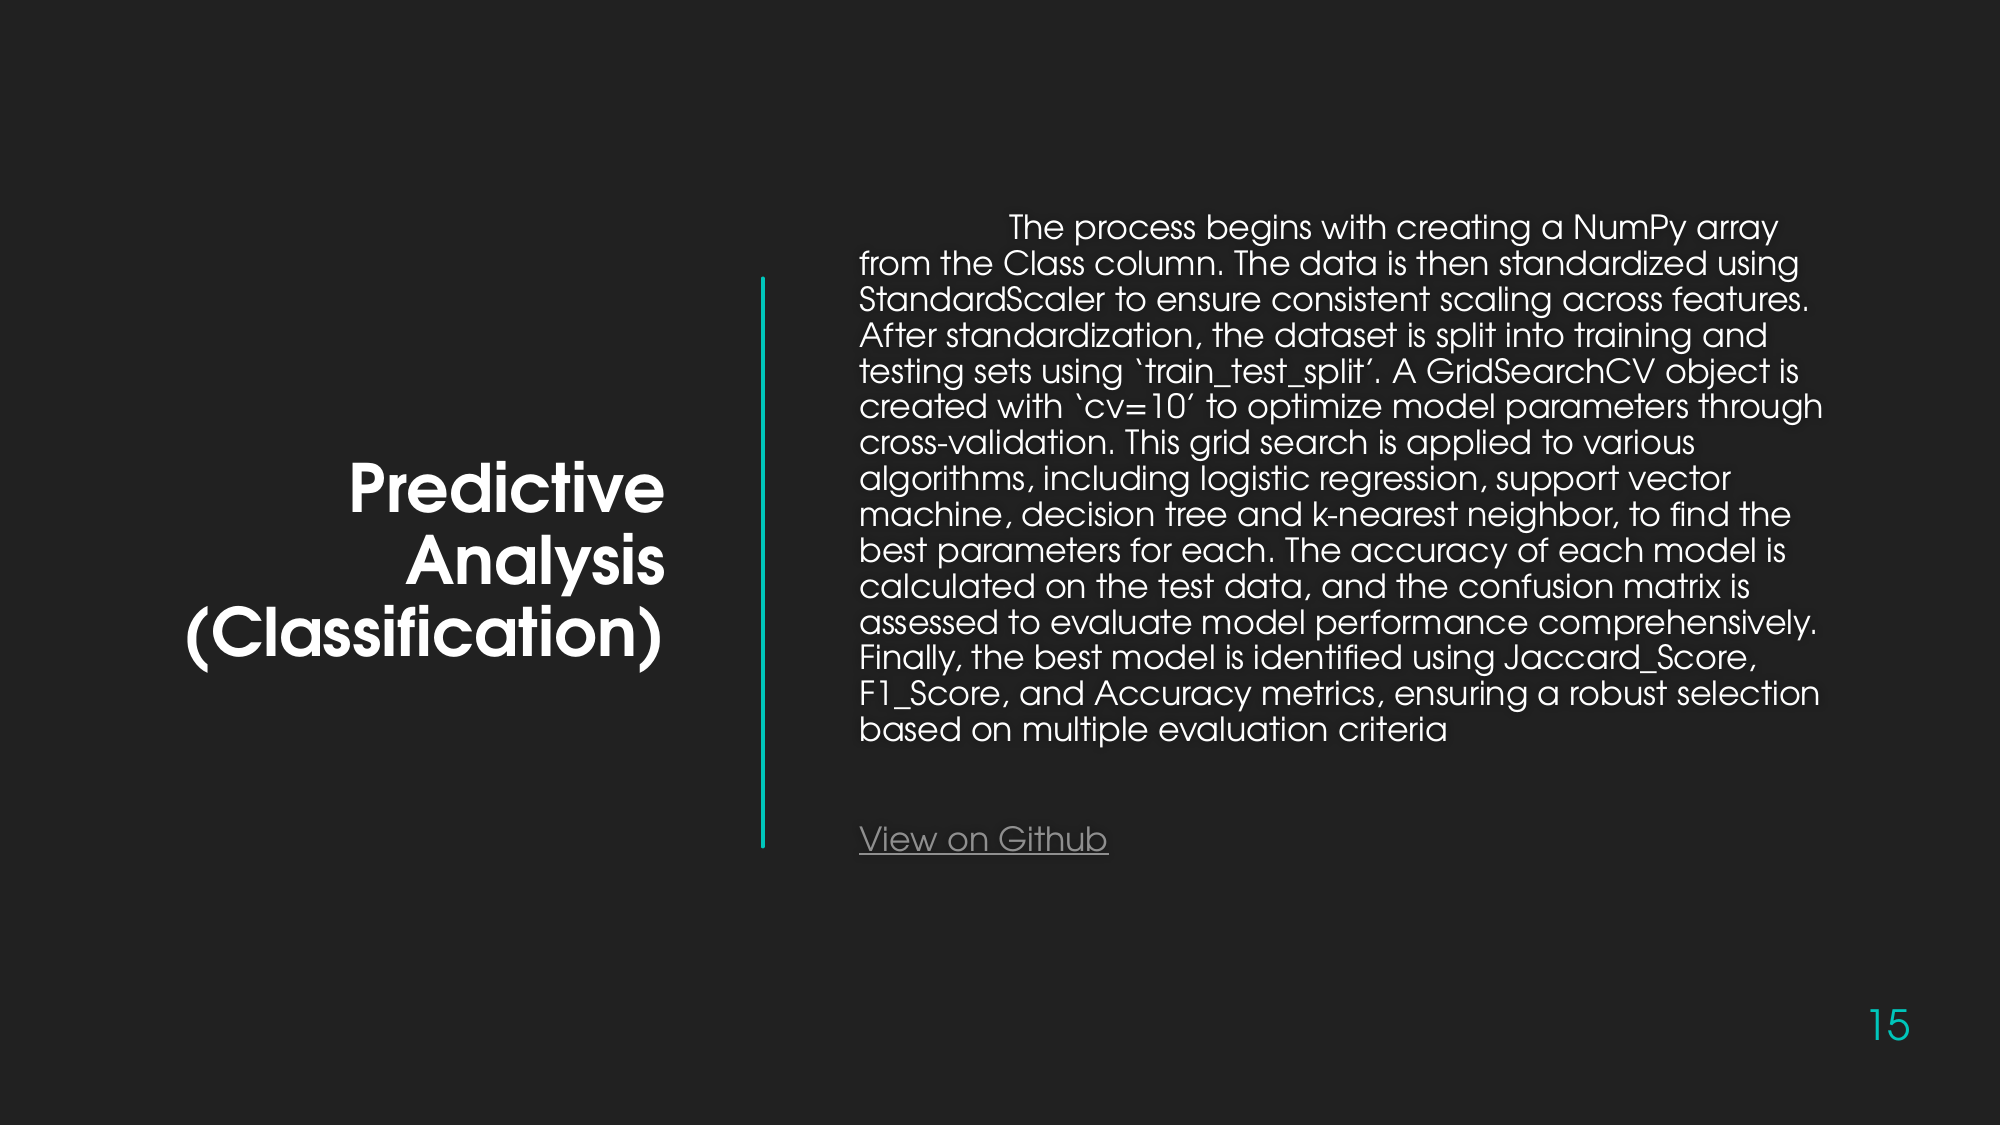

The process begins with creating a NumPy array from the Class column. The data is then standardized using StandardScaler to ensure consistent scaling across features. After standardization, the dataset is split into training and testing sets using ‘train_test_split’. A GridSearchCV object is created with ‘cv=10’ to optimize model parameters through cross-validation. This grid search is applied to various algorithms, including logistic regression, support vector machine, decision tree and k-nearest neighbor, to find the best parameters for each. The accuracy of each model is calculated on the test data, and the confusion matrix is assessed to evaluate model performance comprehensively. Finally, the best model is identified using Jaccard_Score, F1_Score, and Accuracy metrics, ensuring a robust selection based on multiple evaluation criteria

View on Github

Predictive Analysis (Classification)
15